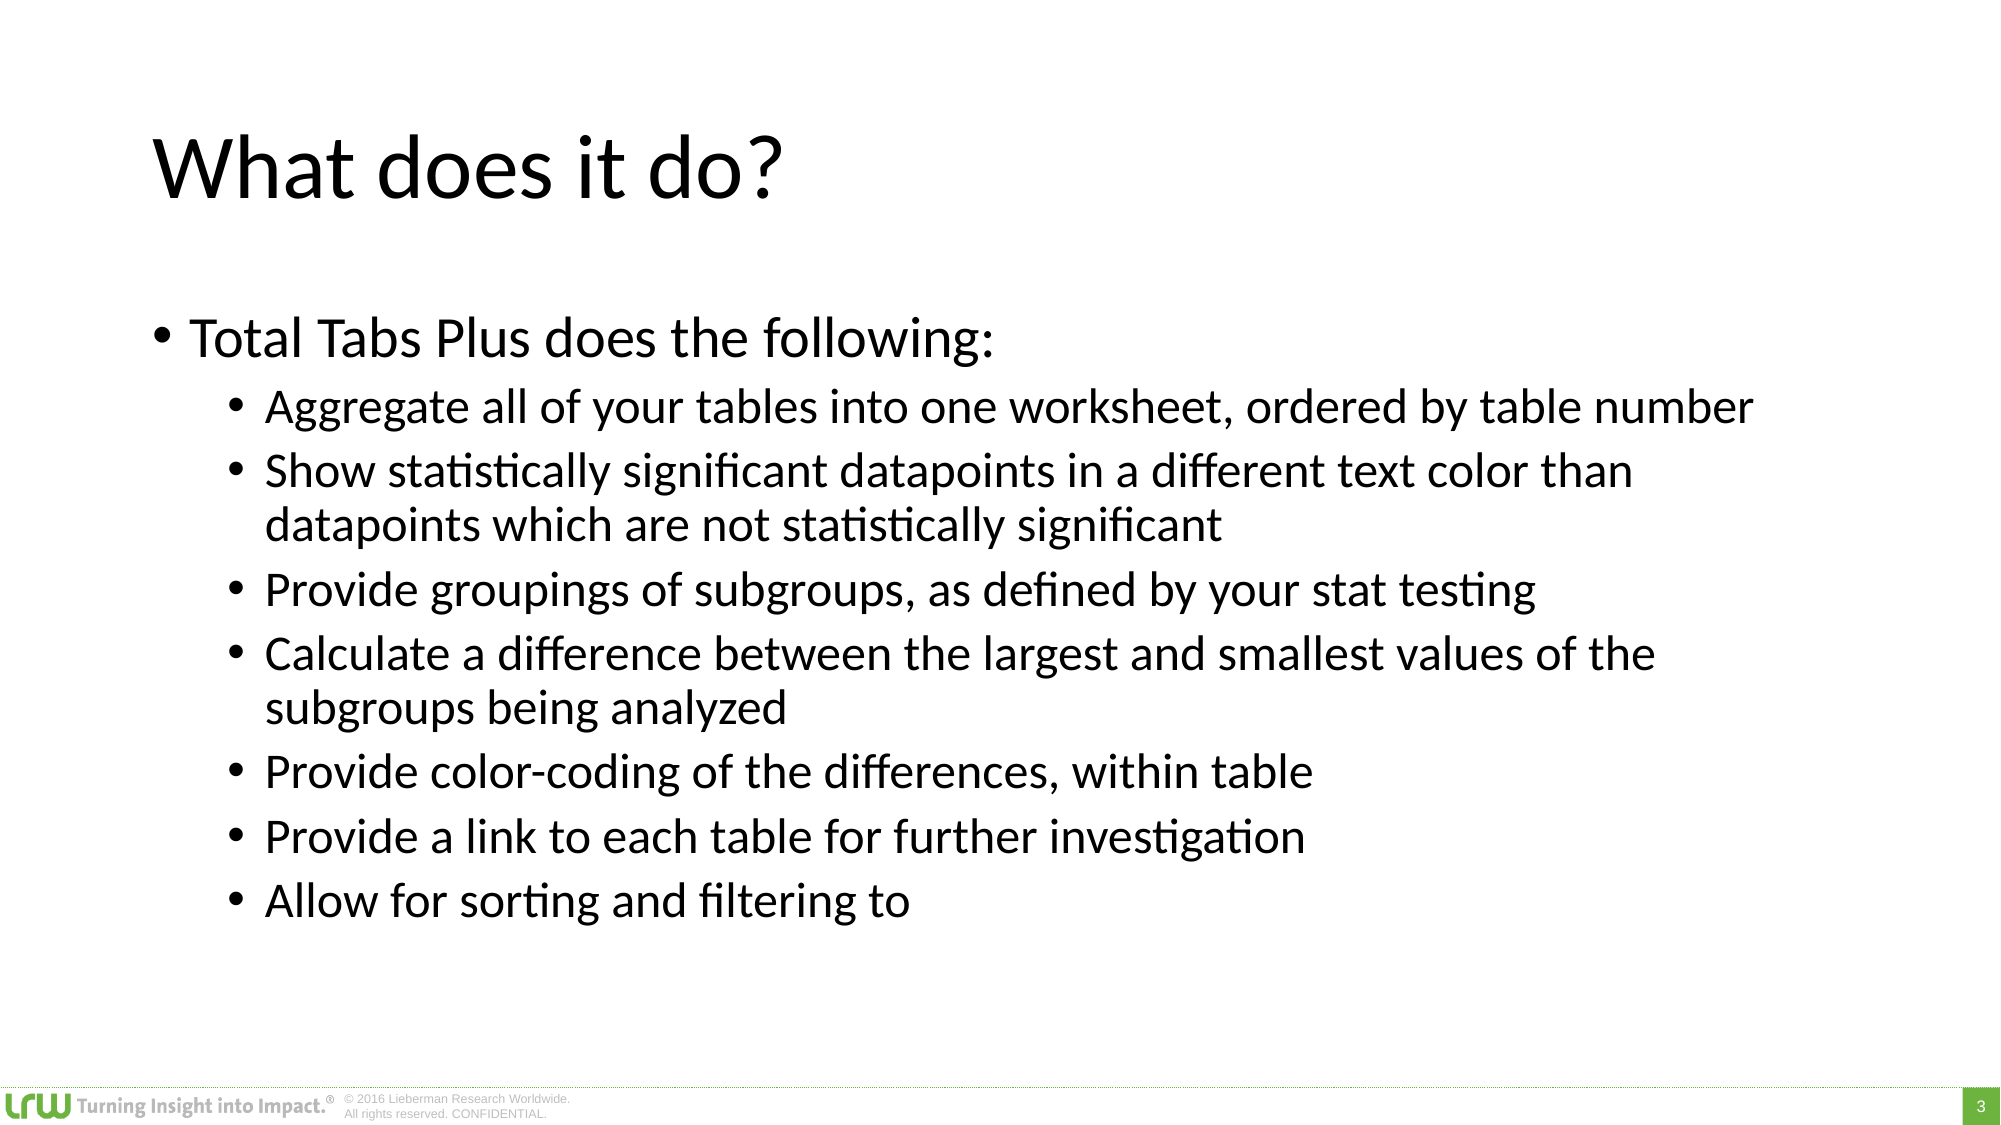

# What does it do?
Total Tabs Plus does the following:
Aggregate all of your tables into one worksheet, ordered by table number
Show statistically significant datapoints in a different text color than datapoints which are not statistically significant
Provide groupings of subgroups, as defined by your stat testing
Calculate a difference between the largest and smallest values of the subgroups being analyzed
Provide color-coding of the differences, within table
Provide a link to each table for further investigation
Allow for sorting and filtering to